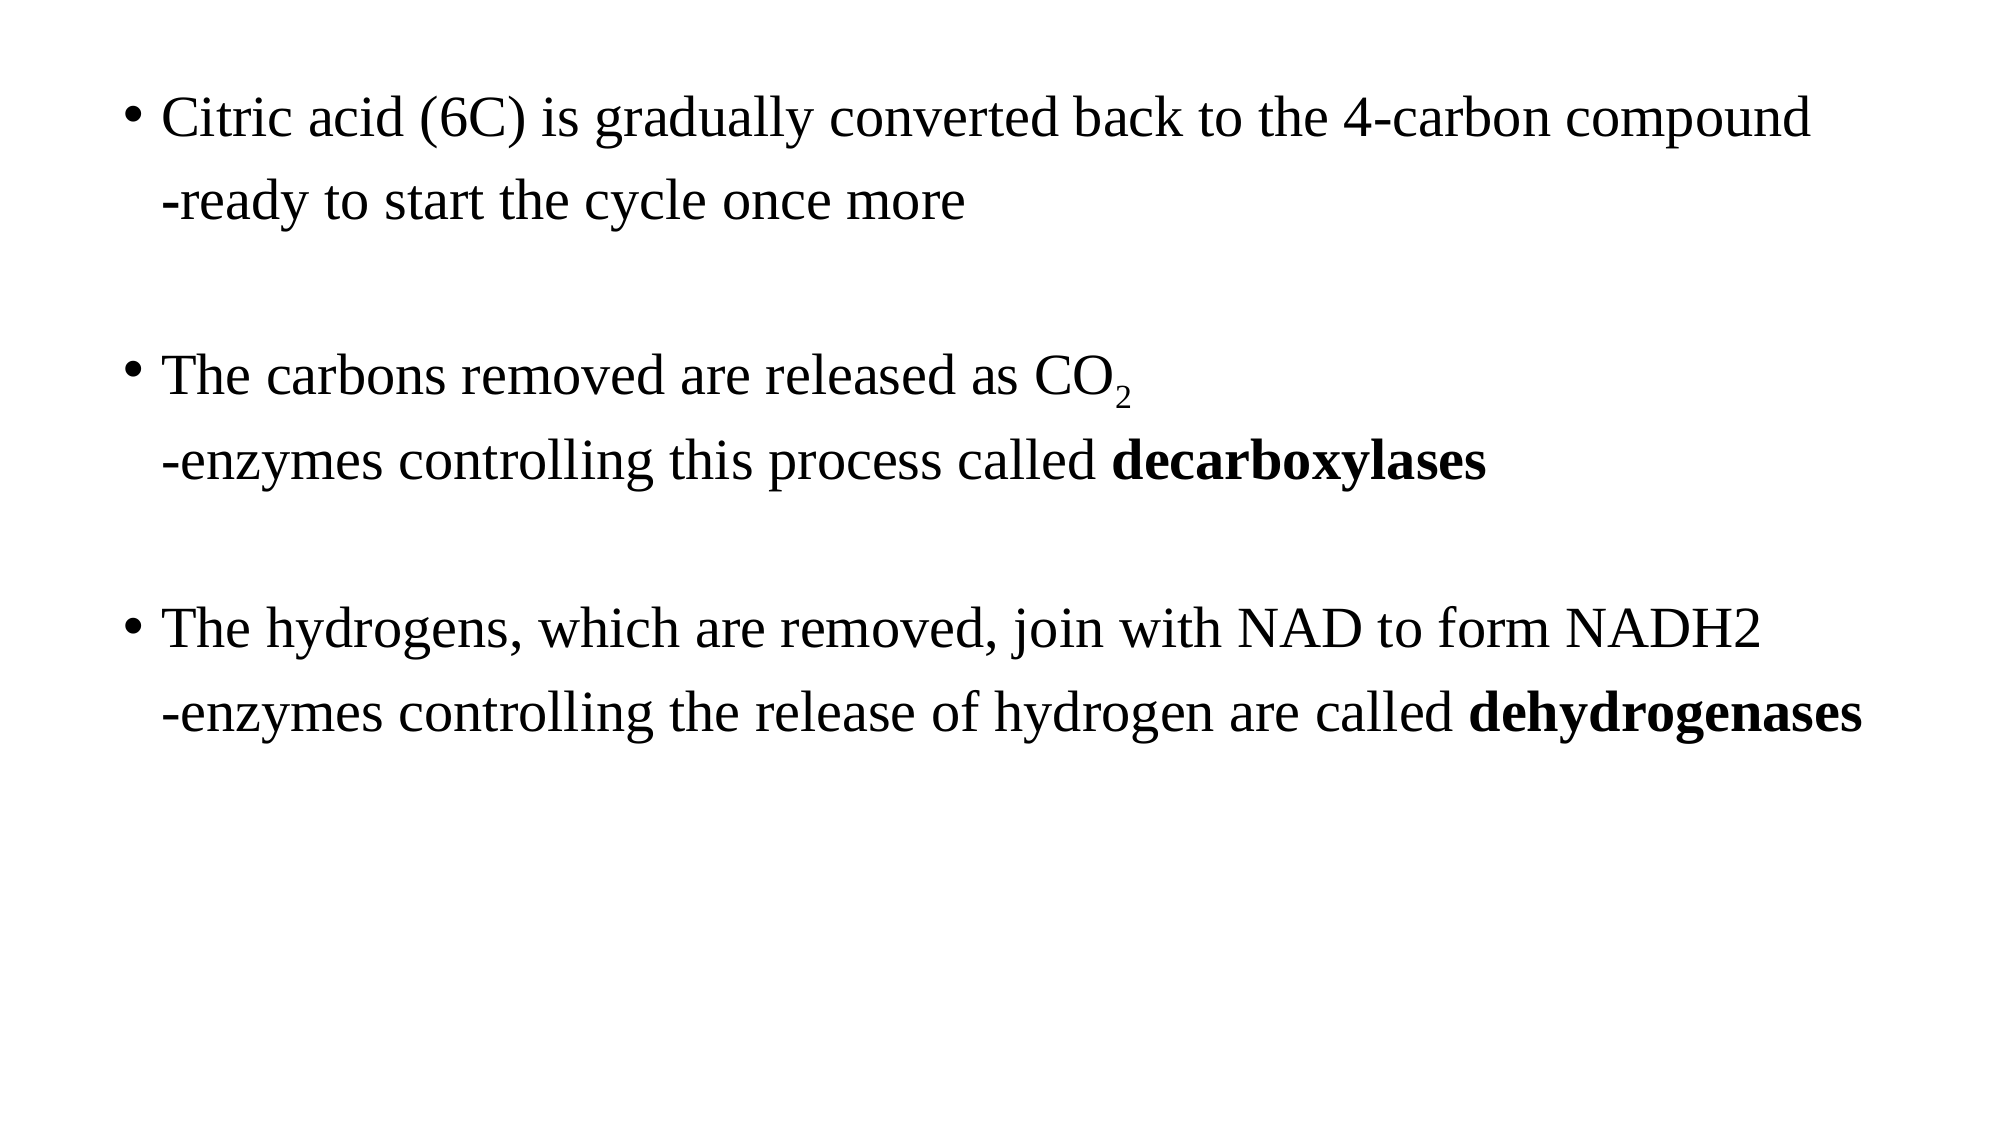

Citric acid (6C) is gradually converted back to the 4-carbon compound
	-ready to start the cycle once more

The carbons removed are released as CO2
	-enzymes controlling this process called decarboxylases

The hydrogens, which are removed, join with NAD to form NADH2
	-enzymes controlling the release of hydrogen are called dehydrogenases